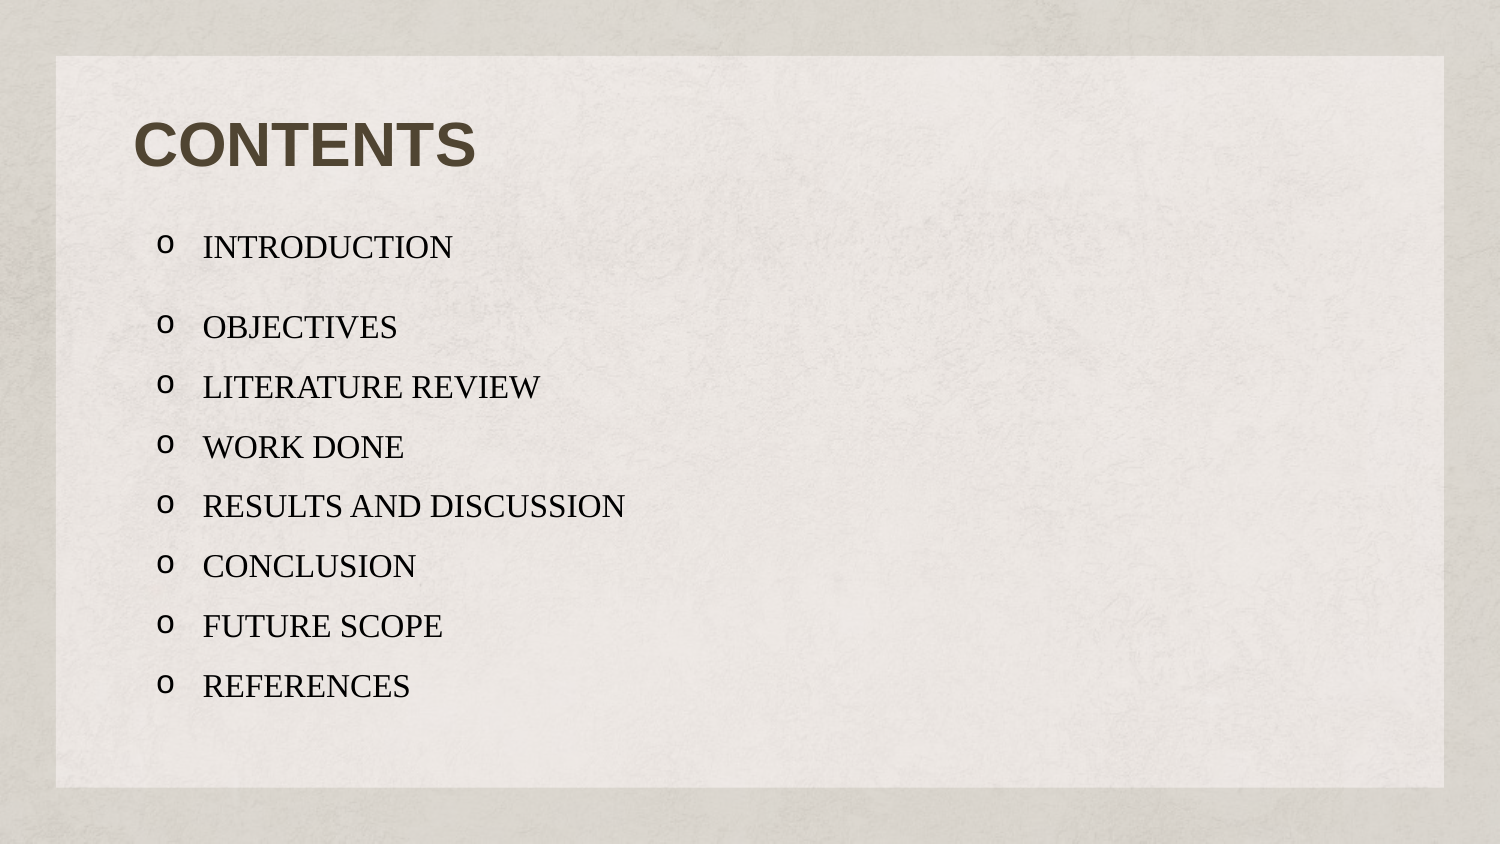

# CONTENTS
INTRODUCTION
OBJECTIVES
LITERATURE REVIEW
WORK DONE
RESULTS AND DISCUSSION
CONCLUSION
FUTURE SCOPE
REFERENCES